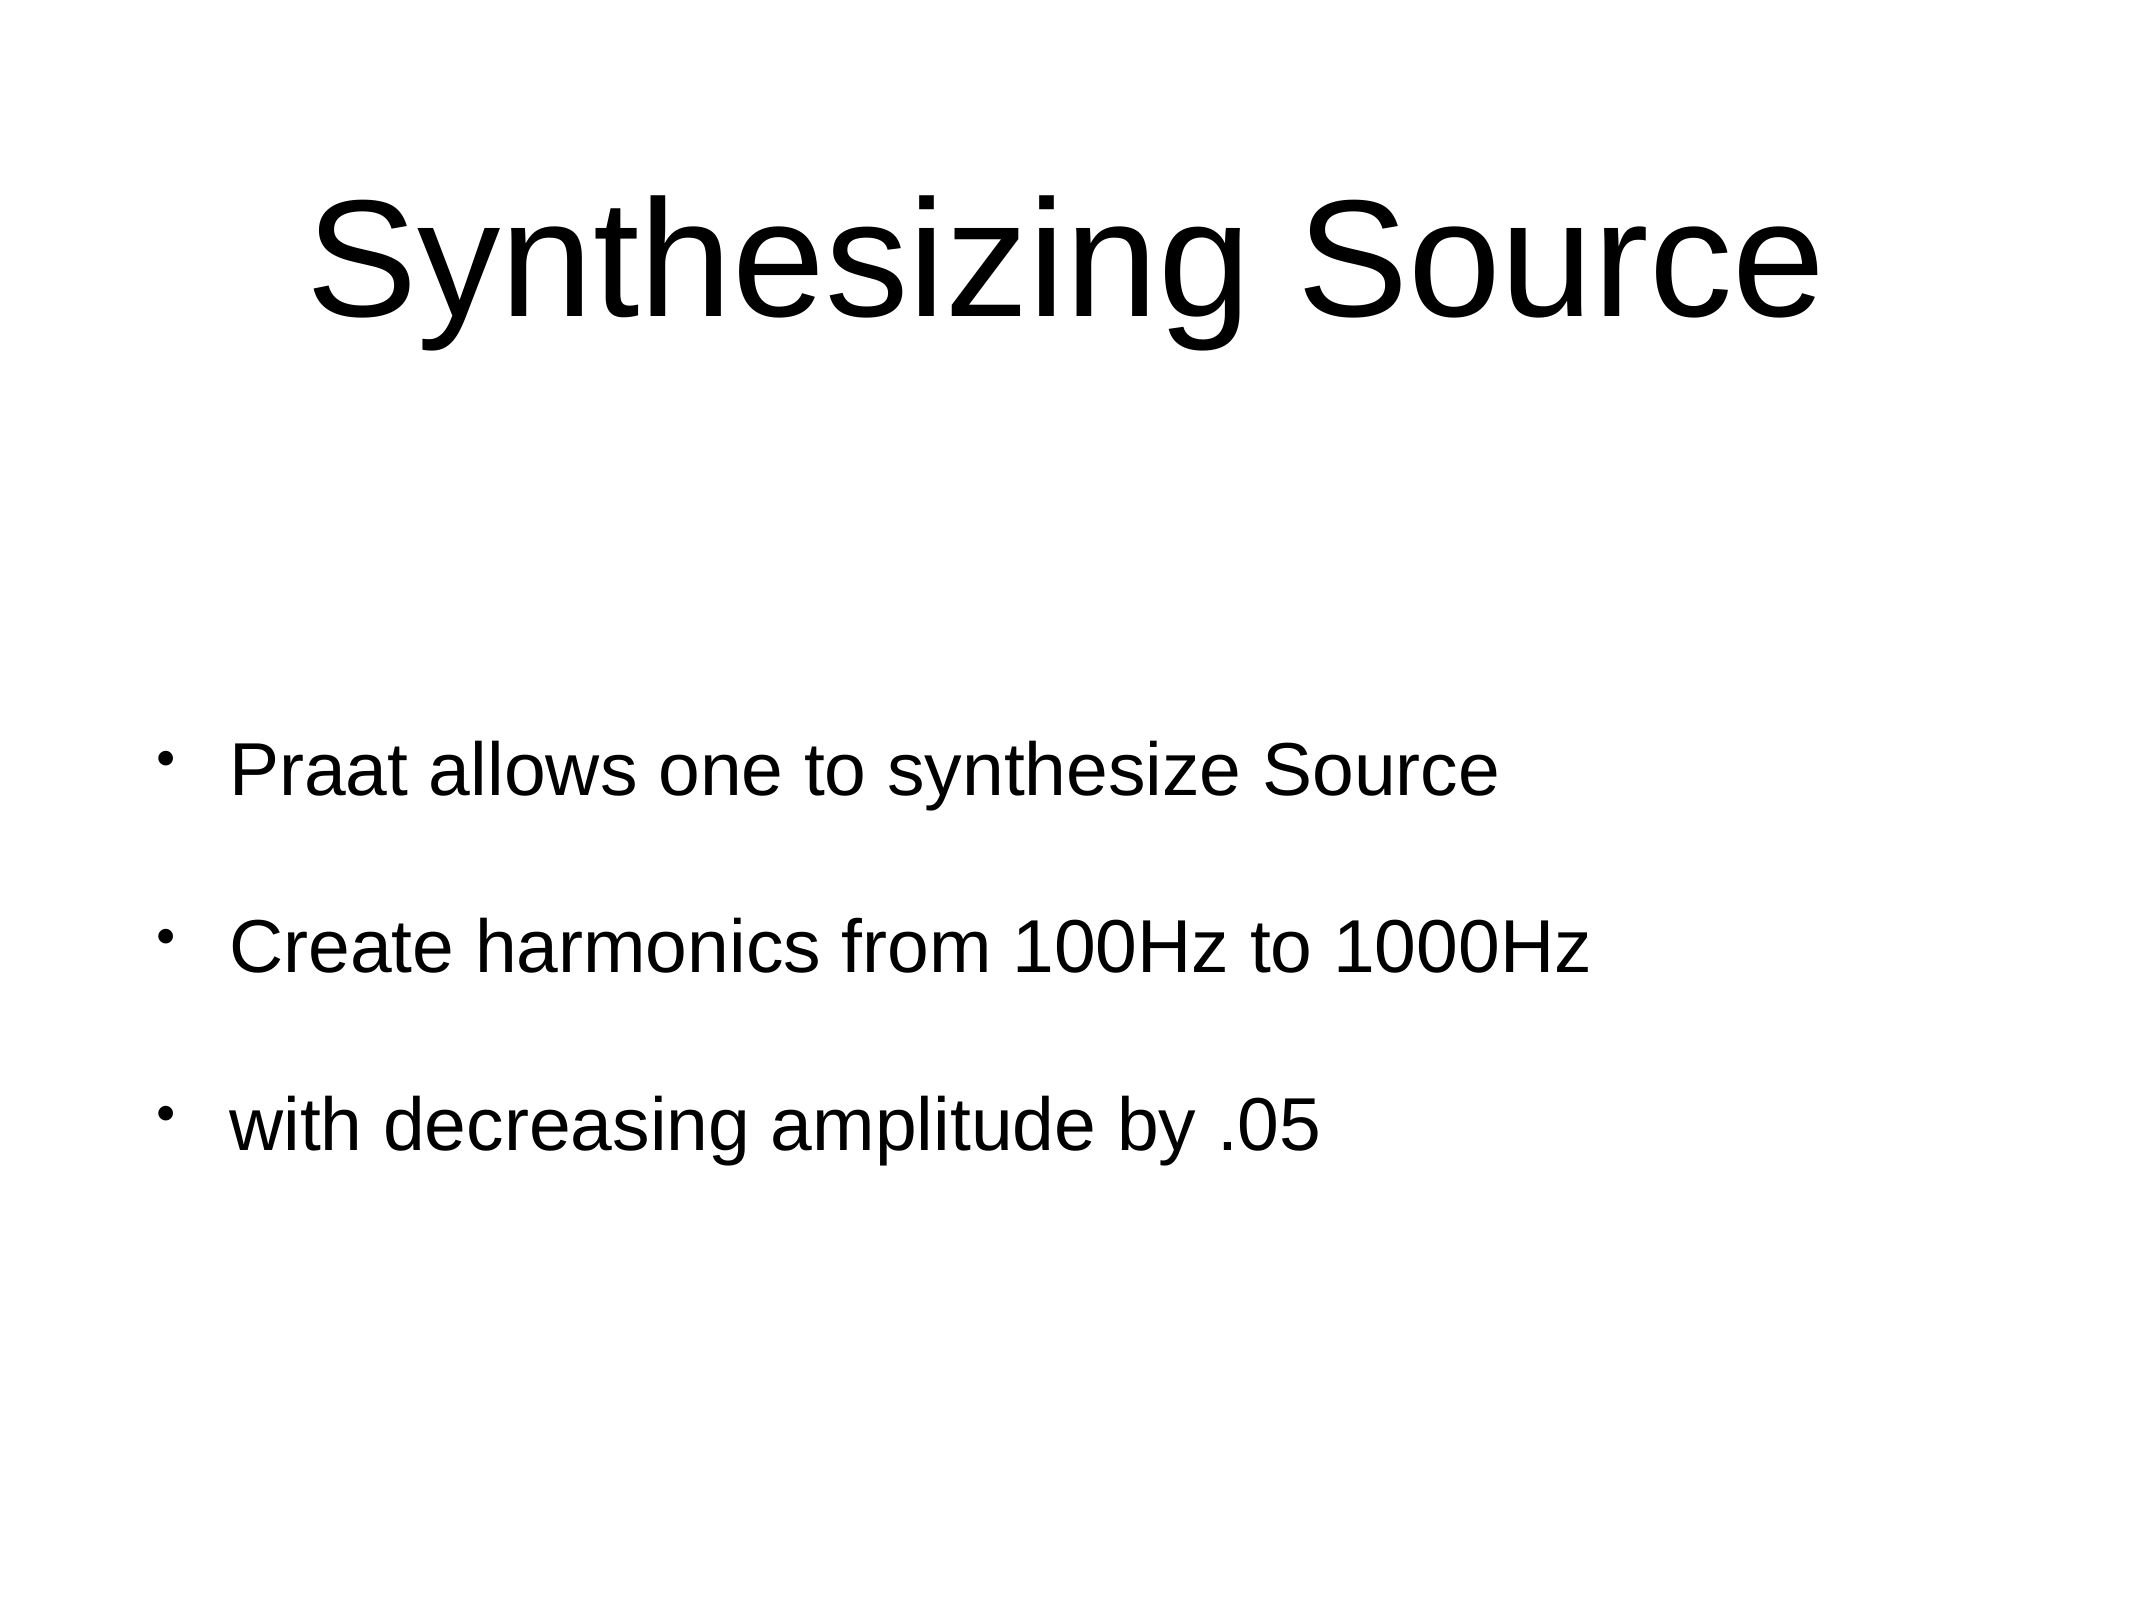

# Synthesizing Source
Praat allows one to synthesize Source
Create harmonics from 100Hz to 1000Hz
with decreasing amplitude by .05